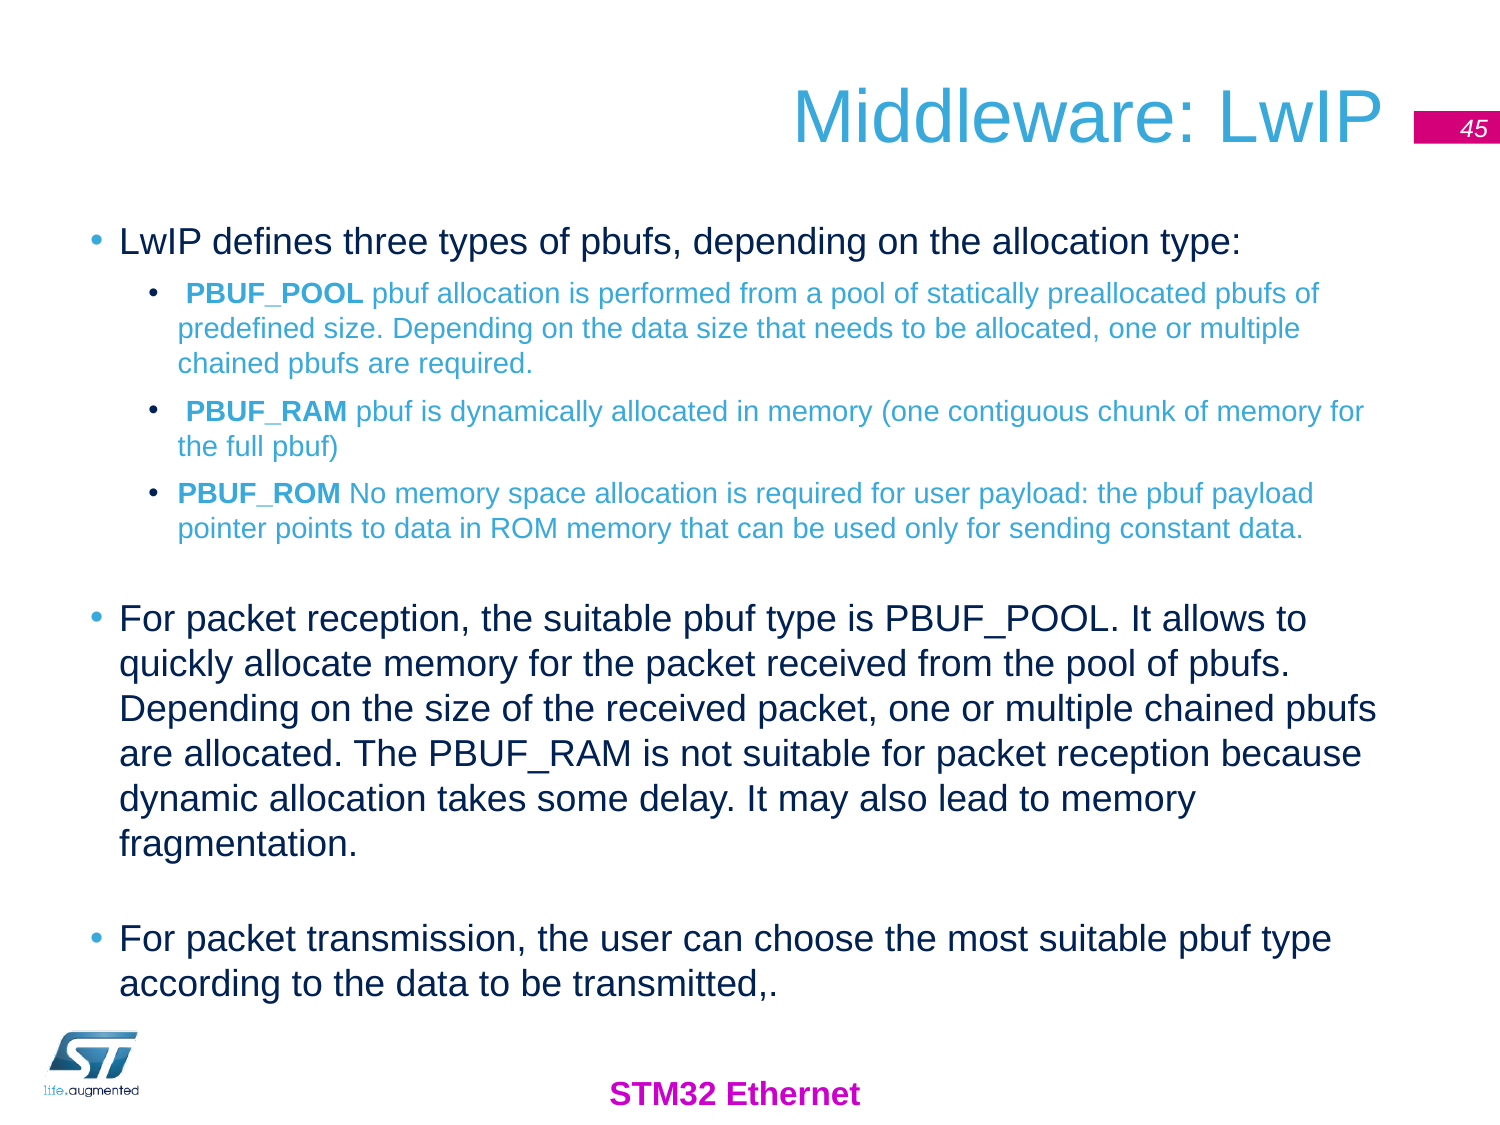

# Middleware: LwIP
45
LwIP defines three types of pbufs, depending on the allocation type:
 PBUF_POOL pbuf allocation is performed from a pool of statically preallocated pbufs of predefined size. Depending on the data size that needs to be allocated, one or multiple chained pbufs are required.
 PBUF_RAM pbuf is dynamically allocated in memory (one contiguous chunk of memory for the full pbuf)
PBUF_ROM No memory space allocation is required for user payload: the pbuf payload pointer points to data in ROM memory that can be used only for sending constant data.
For packet reception, the suitable pbuf type is PBUF_POOL. It allows to quickly allocate memory for the packet received from the pool of pbufs. Depending on the size of the received packet, one or multiple chained pbufs are allocated. The PBUF_RAM is not suitable for packet reception because dynamic allocation takes some delay. It may also lead to memory fragmentation.
For packet transmission, the user can choose the most suitable pbuf type according to the data to be transmitted,.